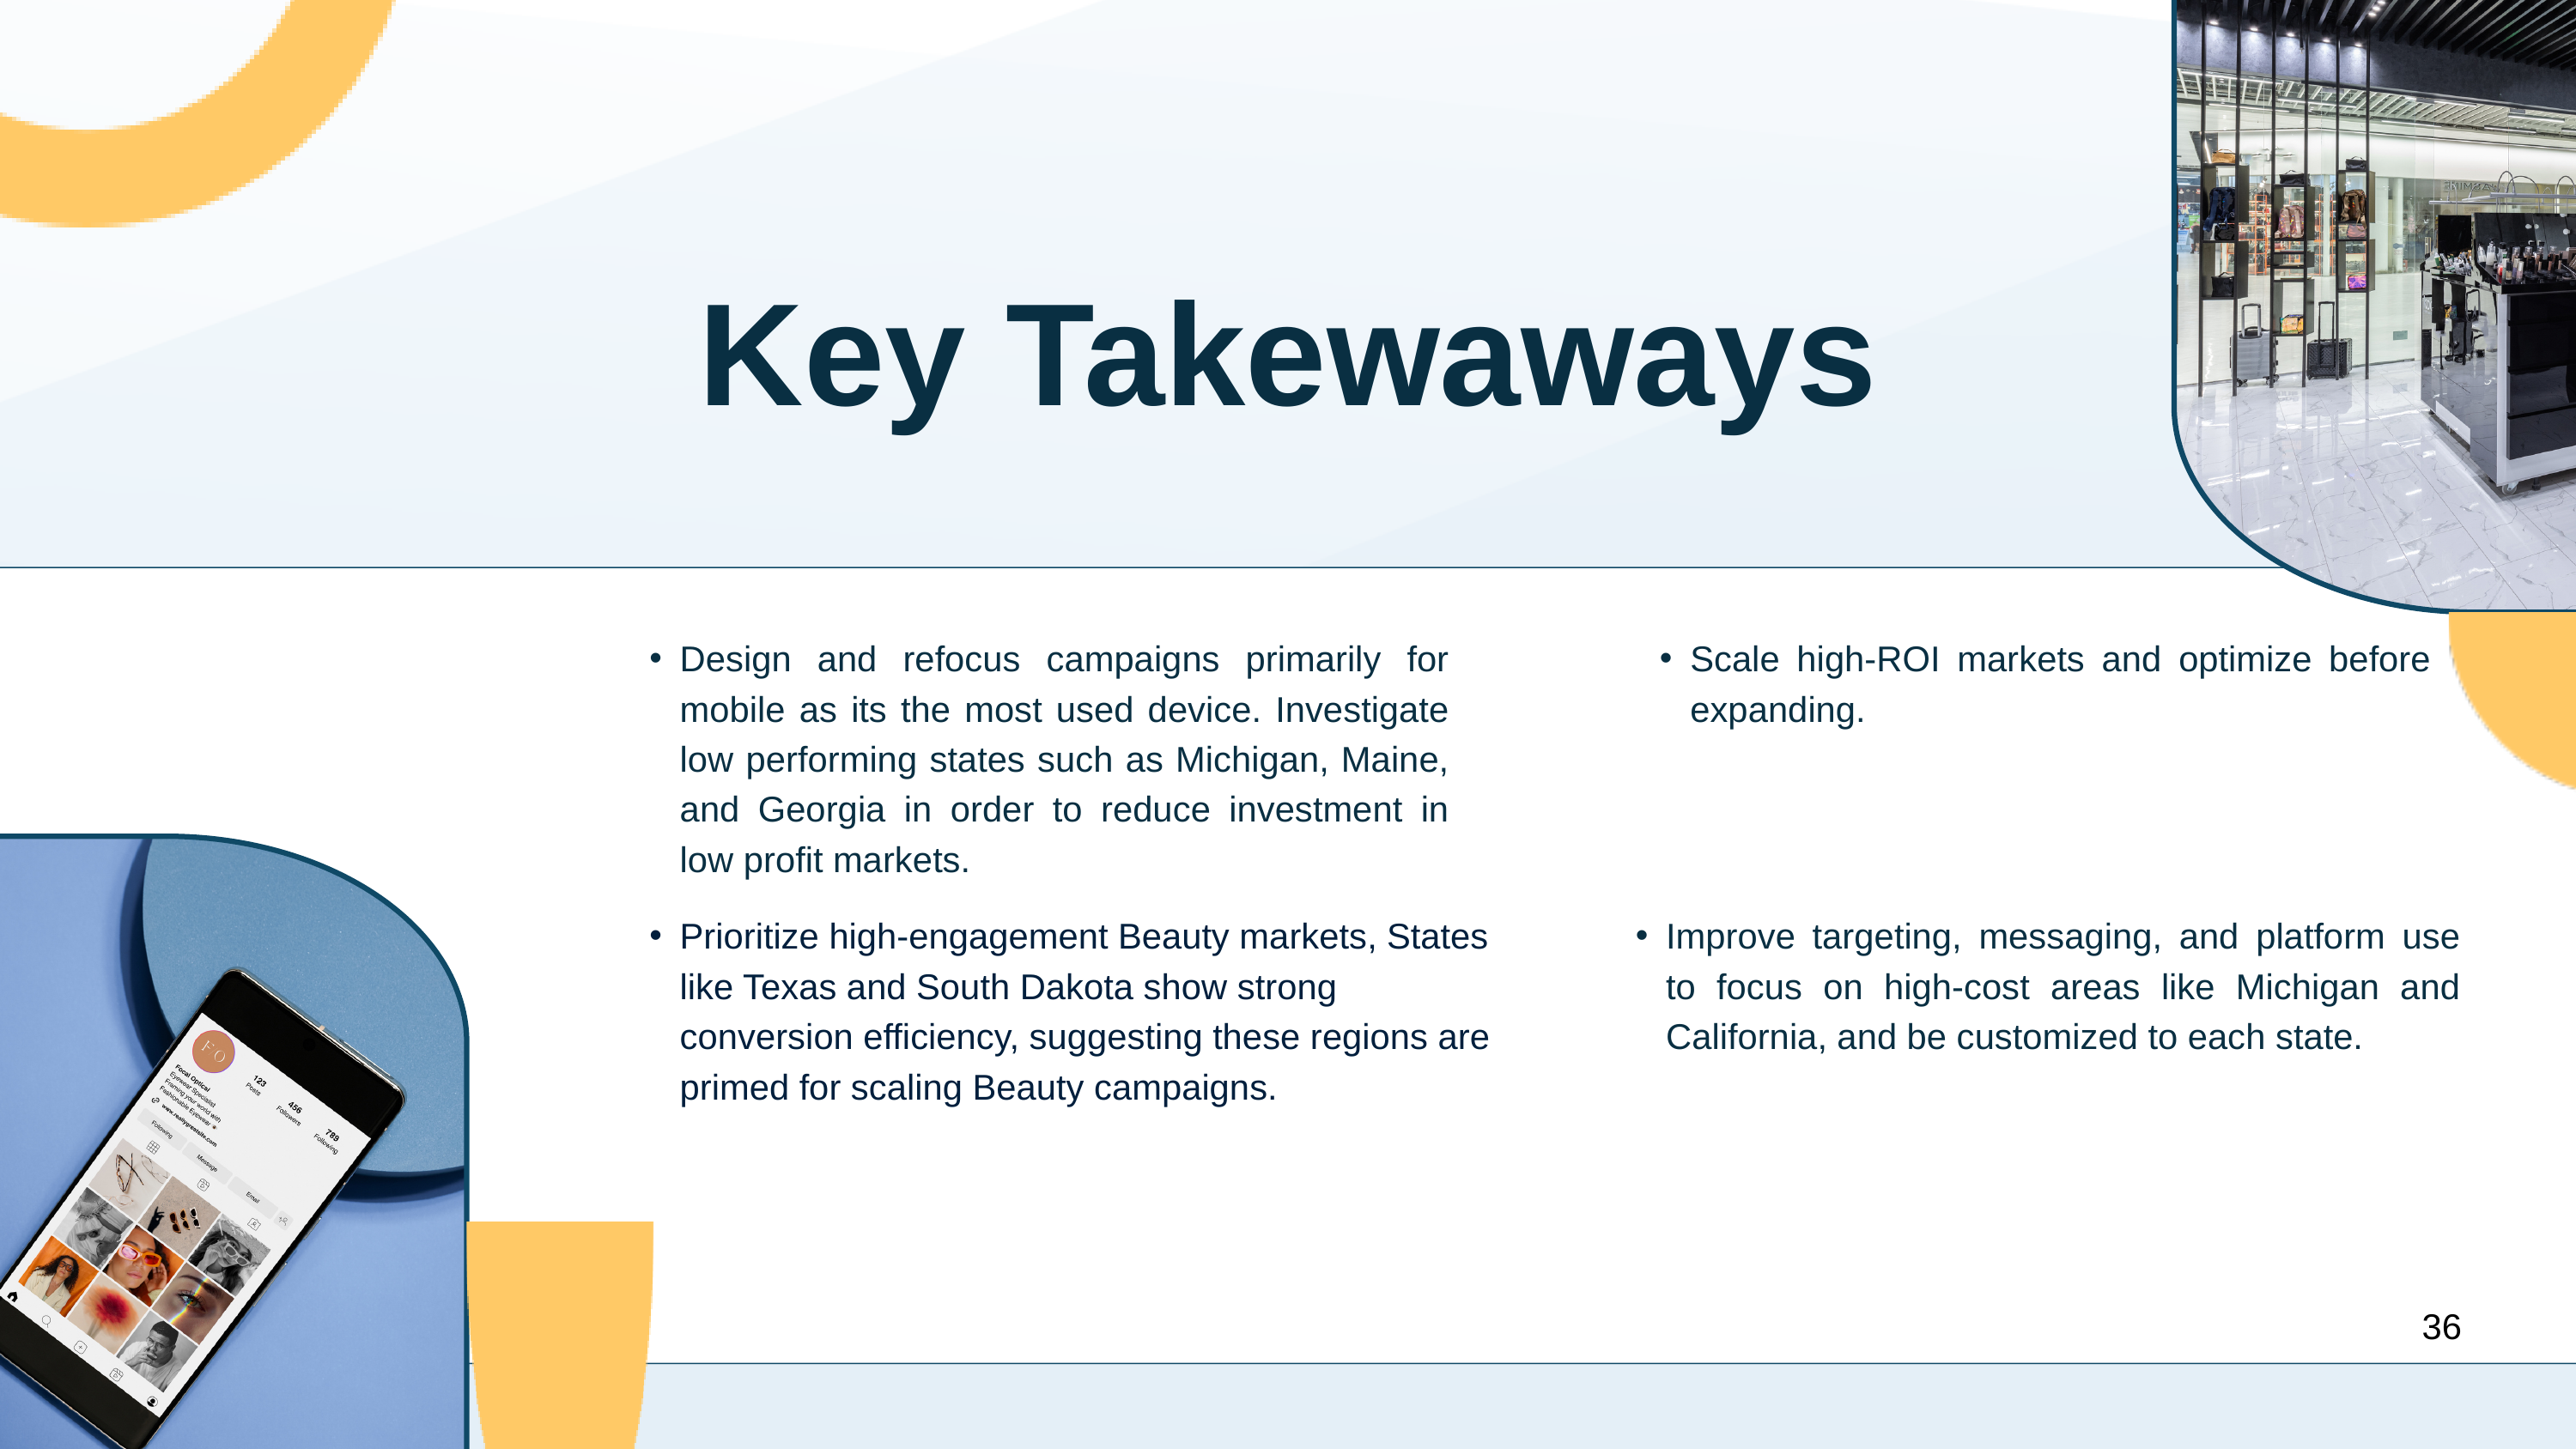

Key Takewaways

Design and refocus campaigns primarily for mobile as its the most used device. Investigate low performing states such as Michigan, Maine, and Georgia in order to reduce investment in low profit markets.
Scale high-ROI markets and optimize before expanding.
1
2

Prioritize high-engagement Beauty markets, States like Texas and South Dakota show strong conversion efficiency, suggesting these regions are primed for scaling Beauty campaigns.

Improve targeting, messaging, and platform use to focus on high-cost areas like Michigan and California, and be customized to each state.
3
4
36